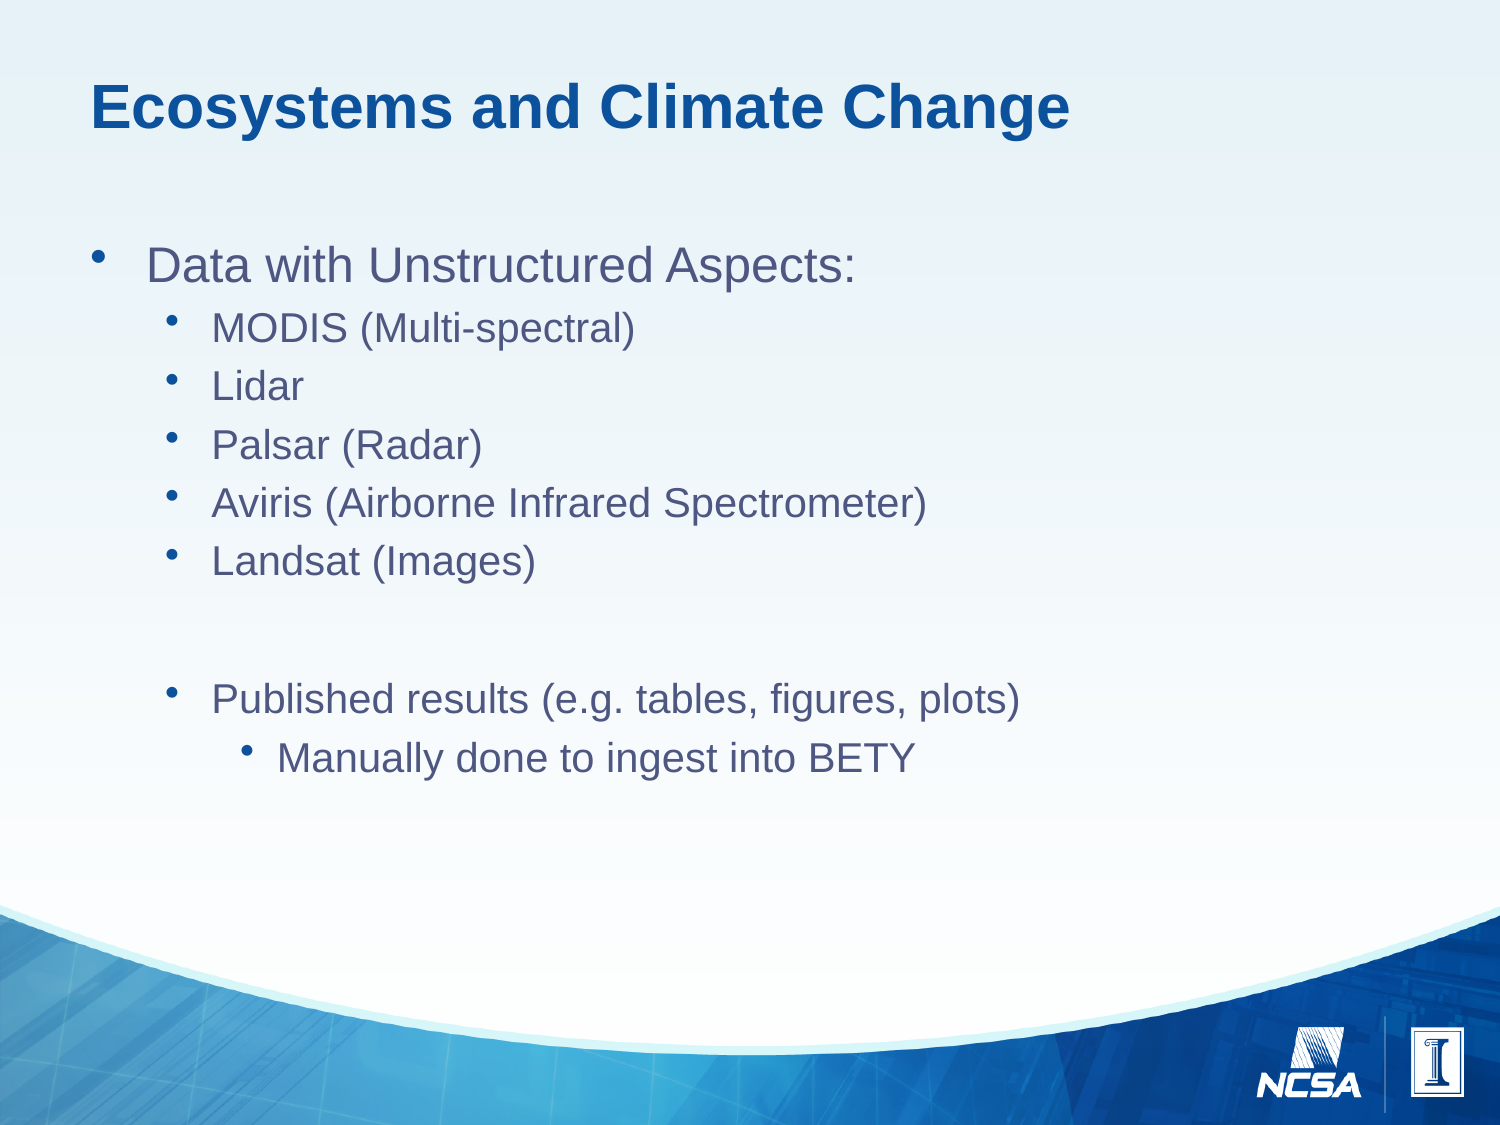

# Ecosystems and Climate Change
Data with Unstructured Aspects:
MODIS (Multi-spectral)
Lidar
Palsar (Radar)
Aviris (Airborne Infrared Spectrometer)
Landsat (Images)

Published results (e.g. tables, figures, plots)
Manually done to ingest into BETY